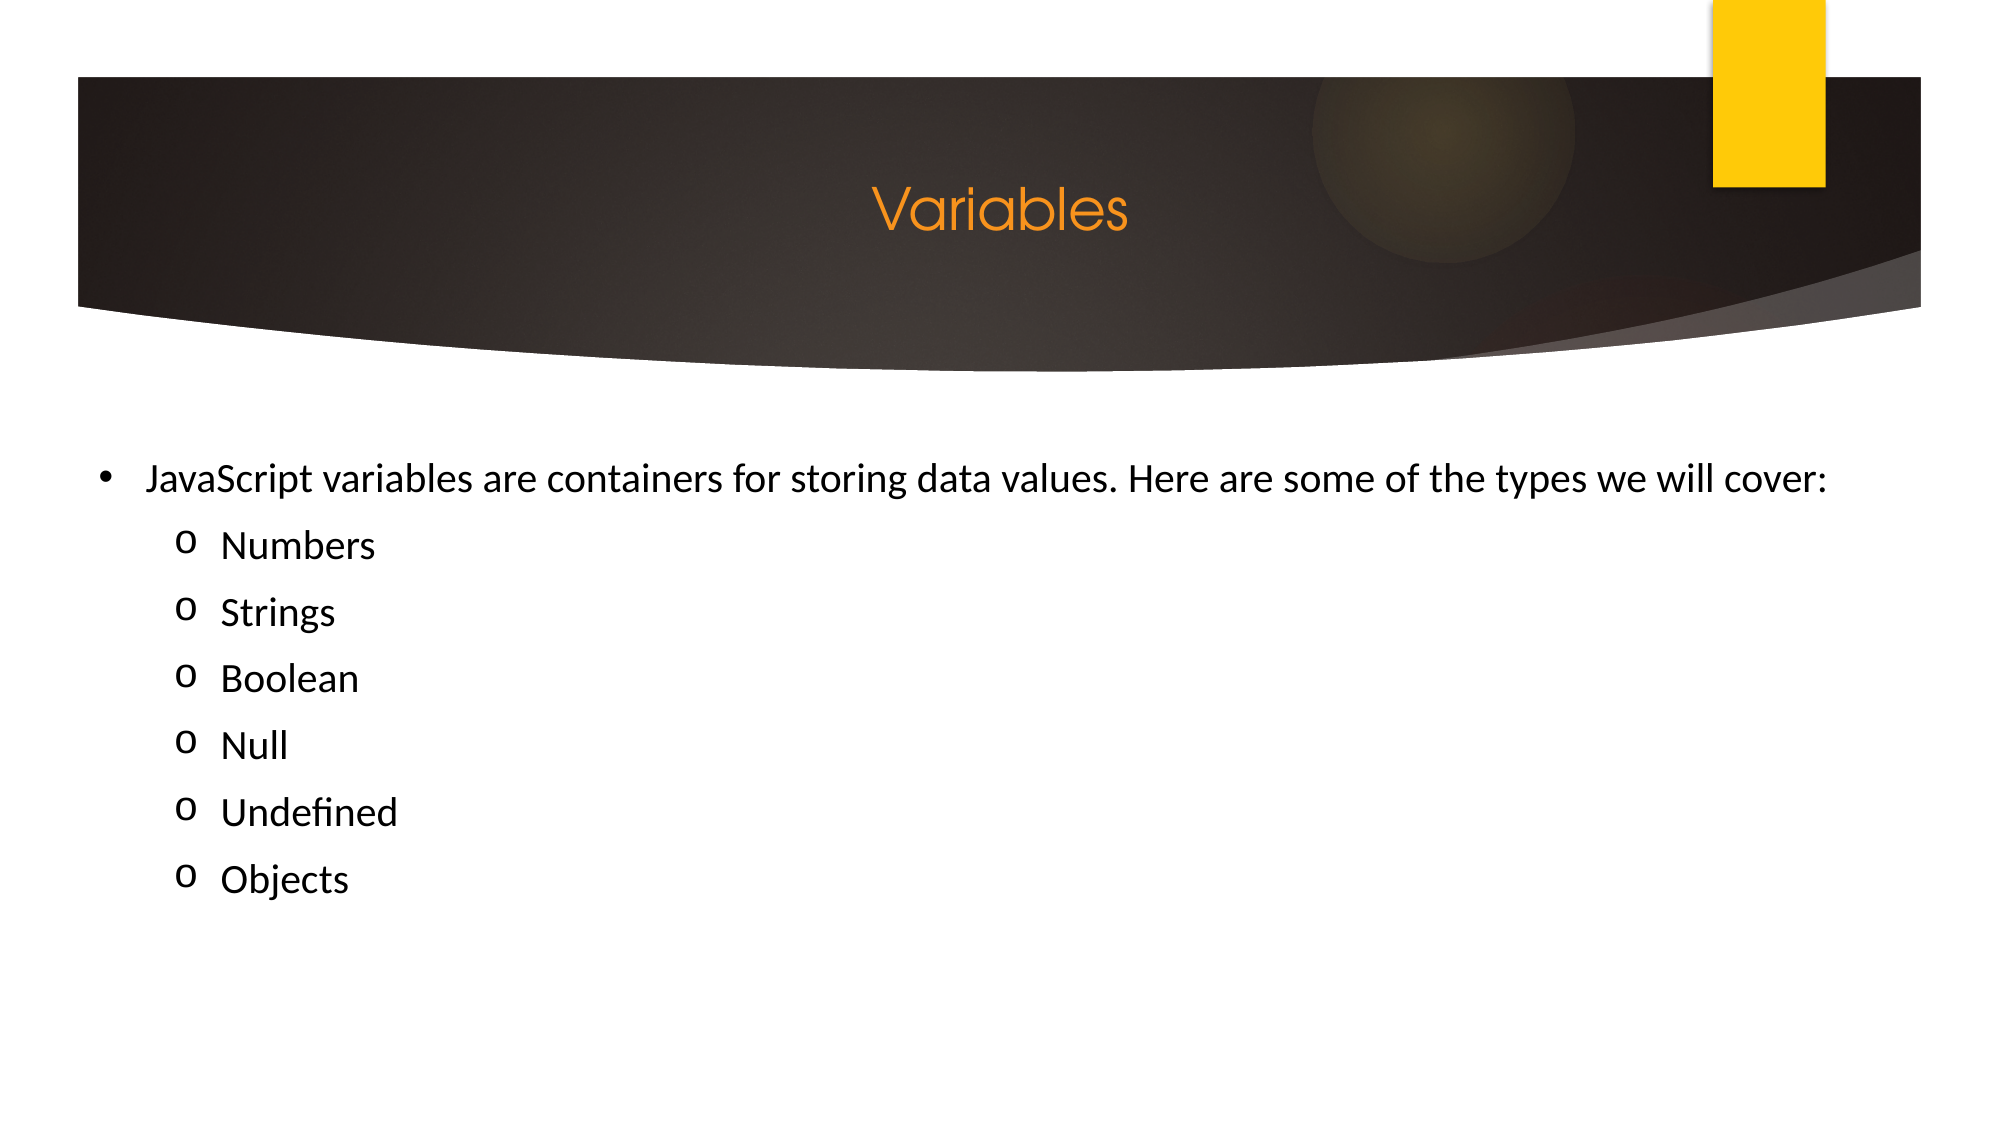

# Variables
JavaScript variables are containers for storing data values. Here are some of the types we will cover:
Numbers
Strings
Boolean
Null
Undefined
Objects